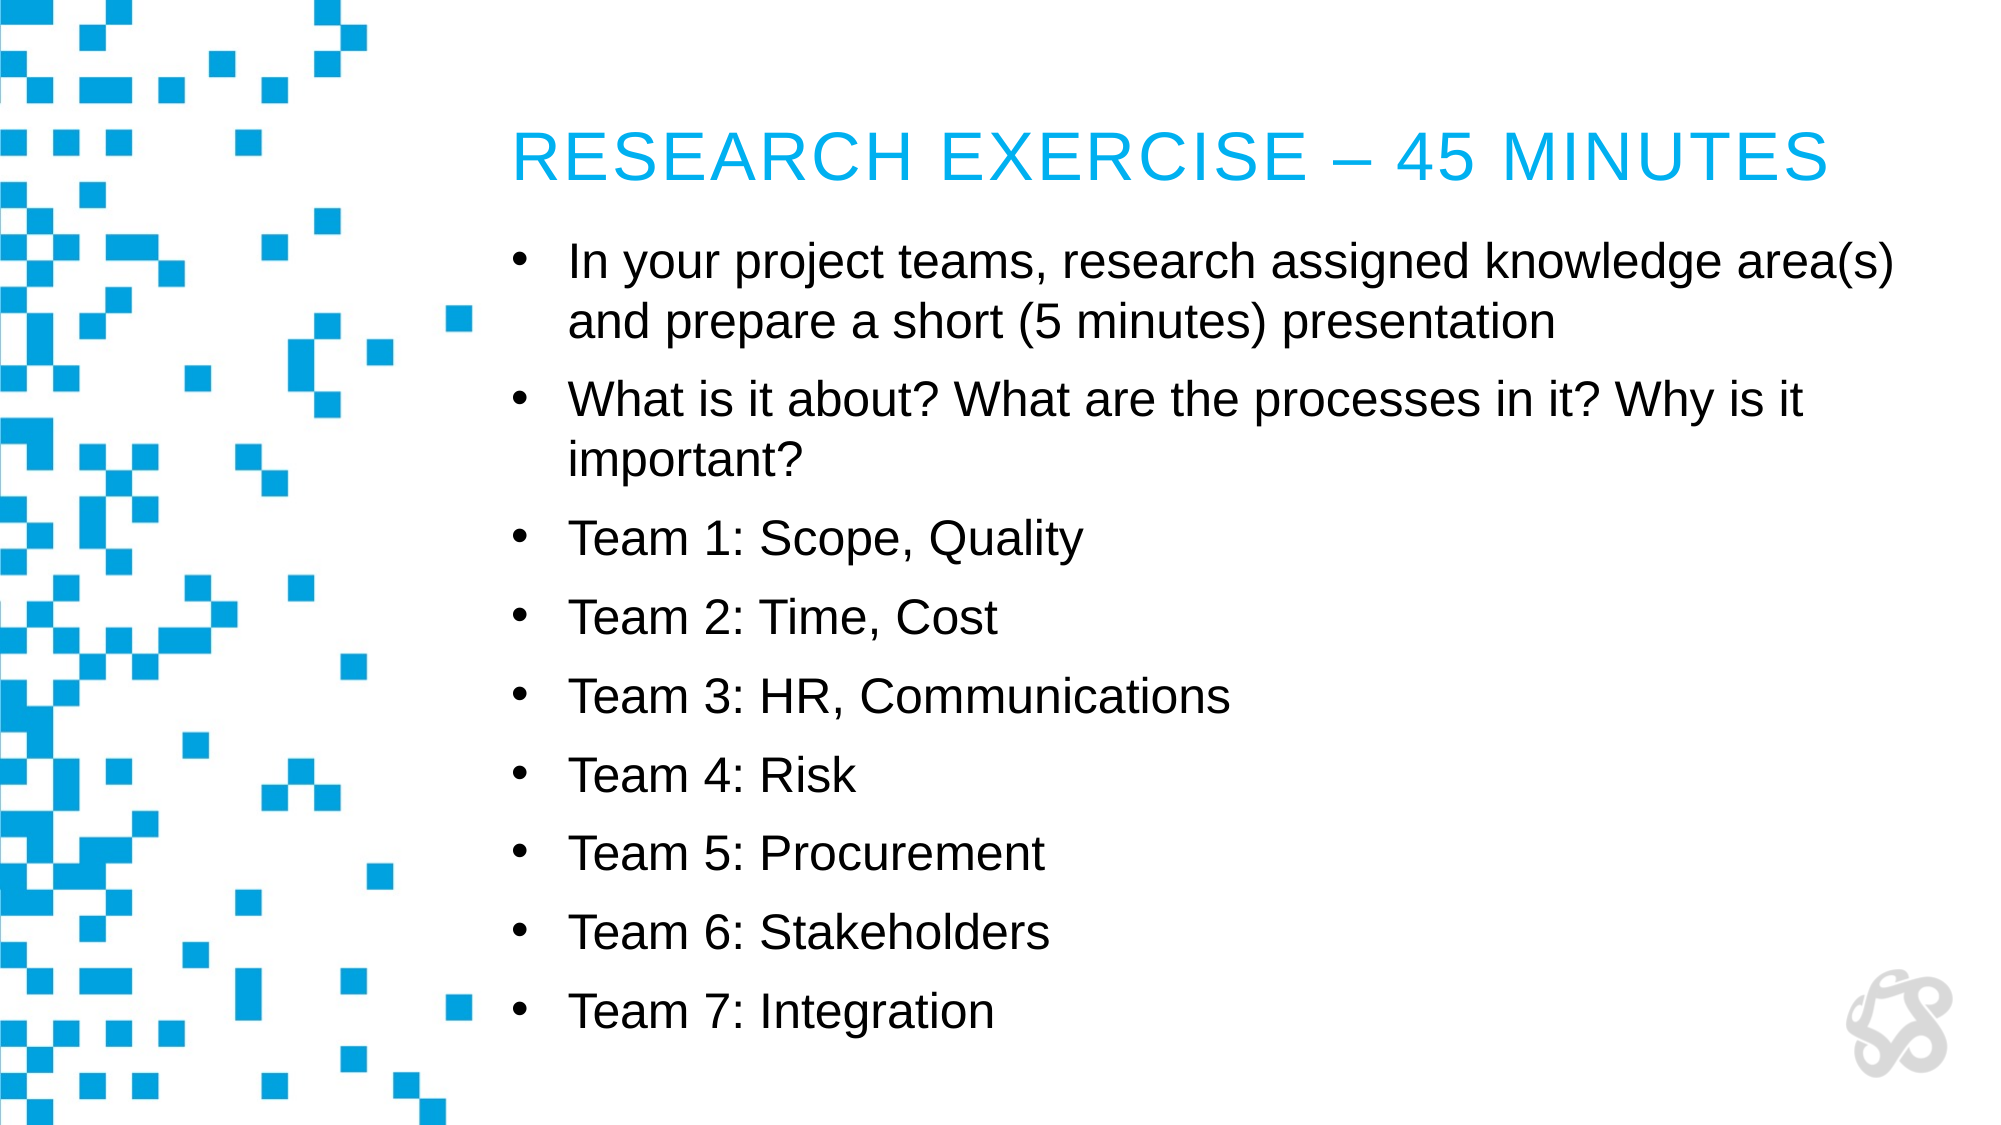

# Research Exercise – 45 minutes
In your project teams, research assigned knowledge area(s) and prepare a short (5 minutes) presentation
What is it about? What are the processes in it? Why is it important?
Team 1: Scope, Quality
Team 2: Time, Cost
Team 3: HR, Communications
Team 4: Risk
Team 5: Procurement
Team 6: Stakeholders
Team 7: Integration